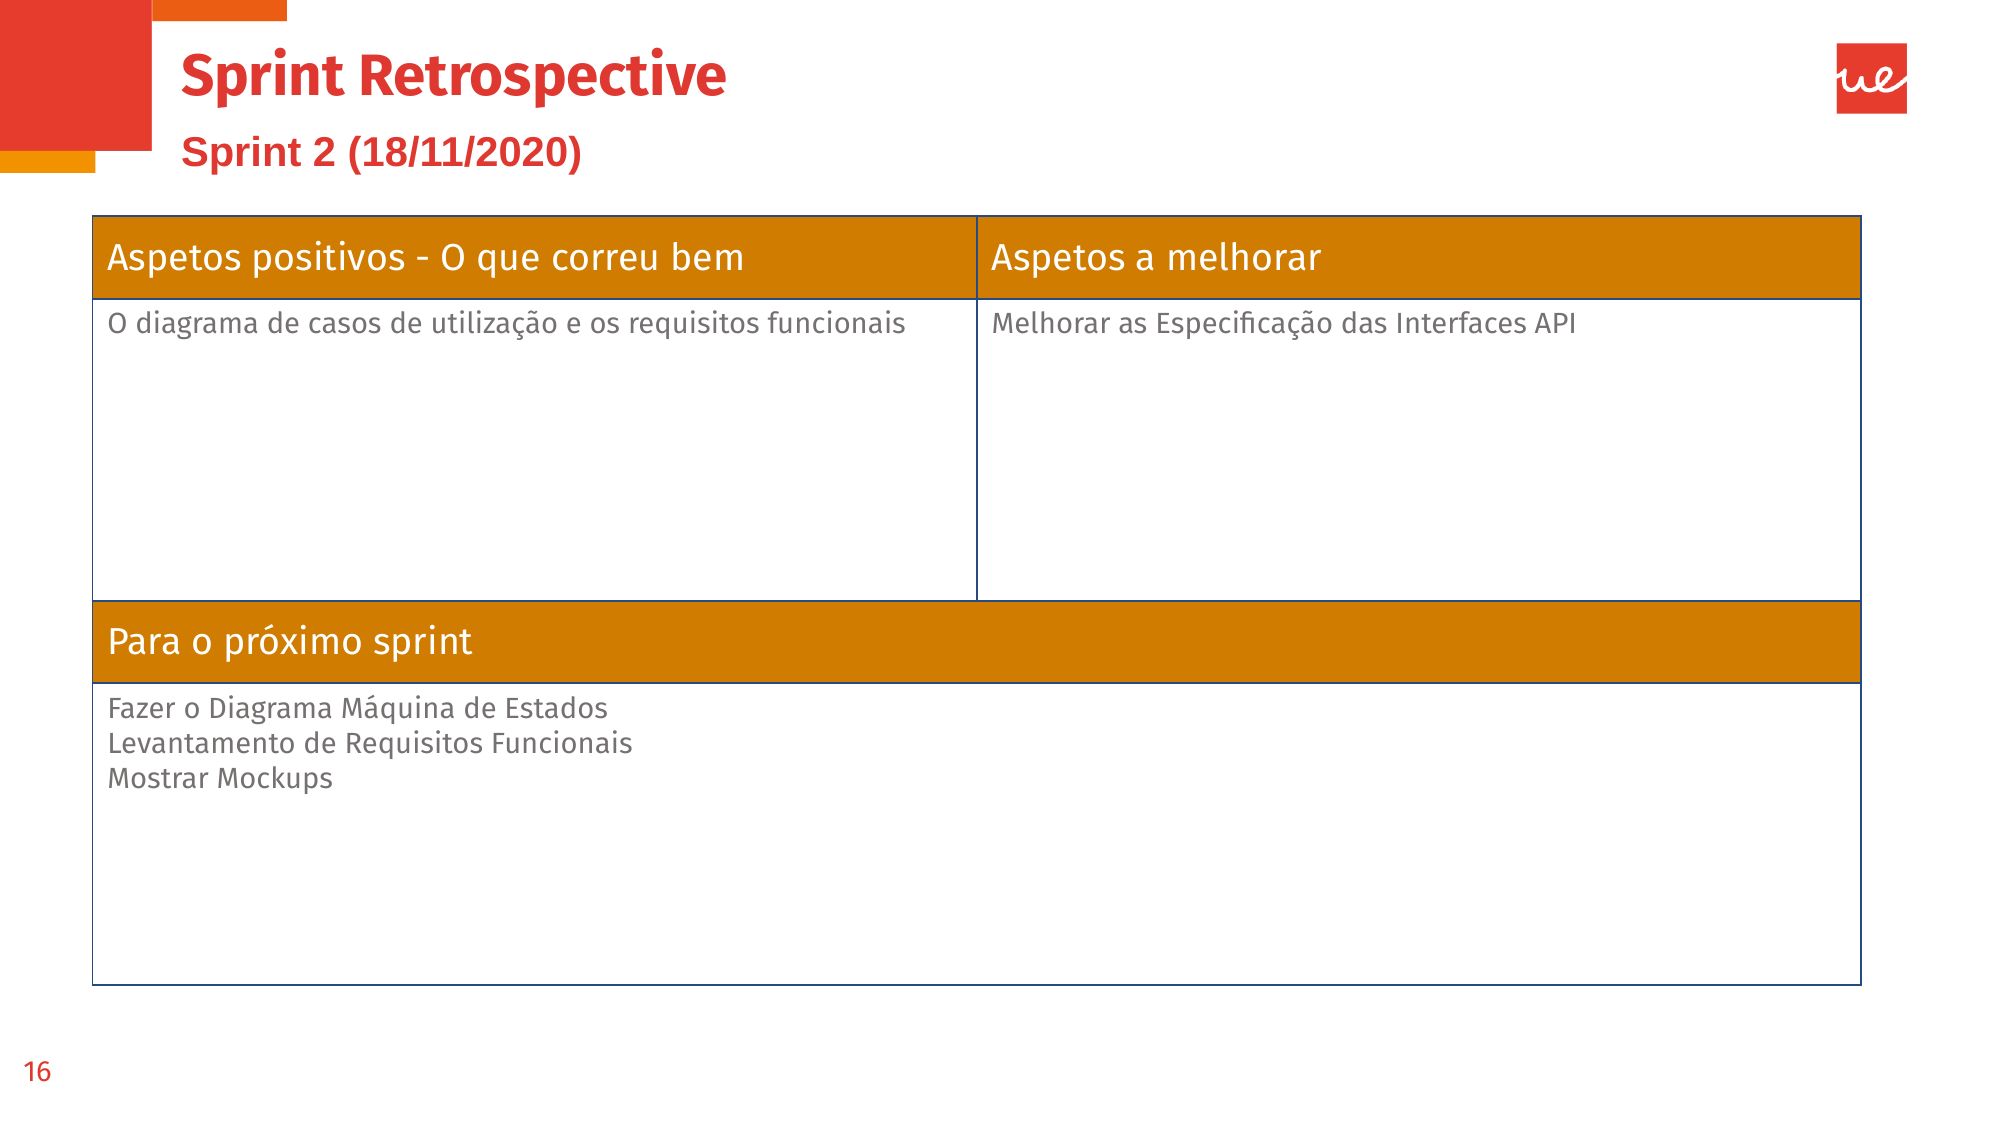

# Sprint Retrospective
Sprint 2 (18/11/2020)
| Aspetos positivos - O que correu bem | Aspetos a melhorar |
| --- | --- |
| O diagrama de casos de utilização e os requisitos funcionais | Melhorar as Especificação das Interfaces API |
| Para o próximo sprint |  |
| Fazer o Diagrama Máquina de Estados Levantamento de Requisitos Funcionais Mostrar Mockups |  |
16